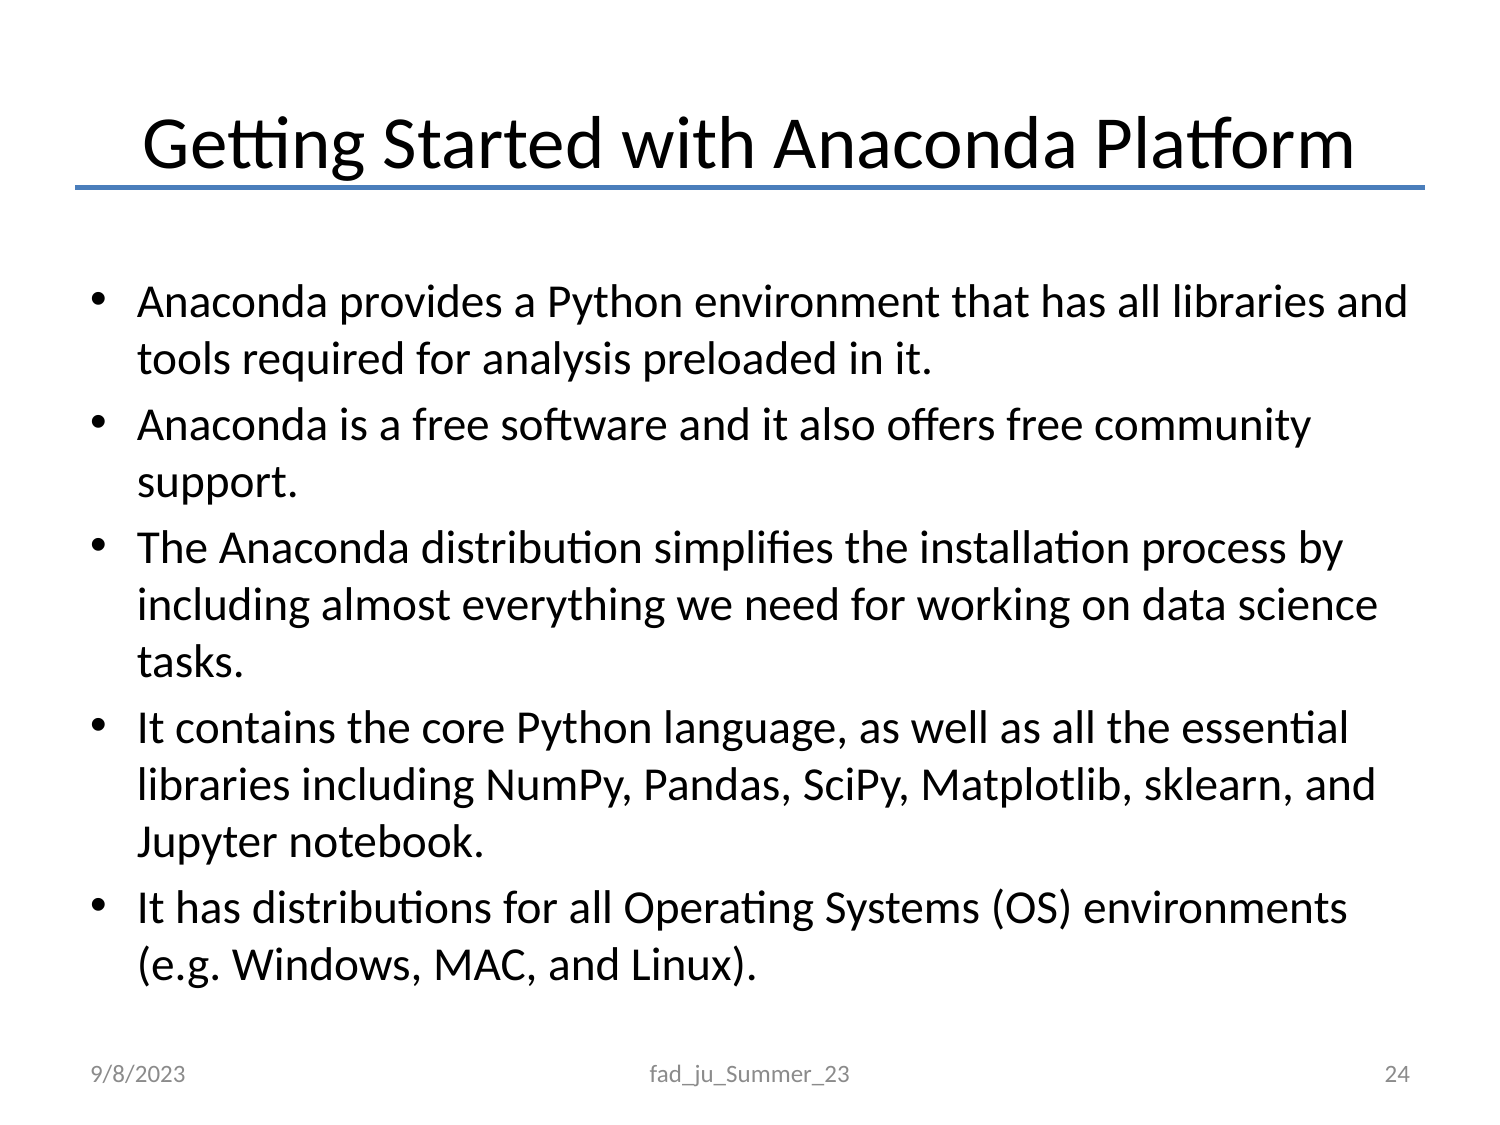

# Getting Started with Anaconda Platform
Anaconda provides a Python environment that has all libraries and tools required for analysis preloaded in it.
Anaconda is a free software and it also offers free community support.
The Anaconda distribution simplifies the installation process by including almost everything we need for working on data science tasks.
It contains the core Python language, as well as all the essential libraries including NumPy, Pandas, SciPy, Matplotlib, sklearn, and Jupyter notebook.
It has distributions for all Operating Systems (OS) environments (e.g. Windows, MAC, and Linux).
9/8/2023
fad_ju_Summer_23
24